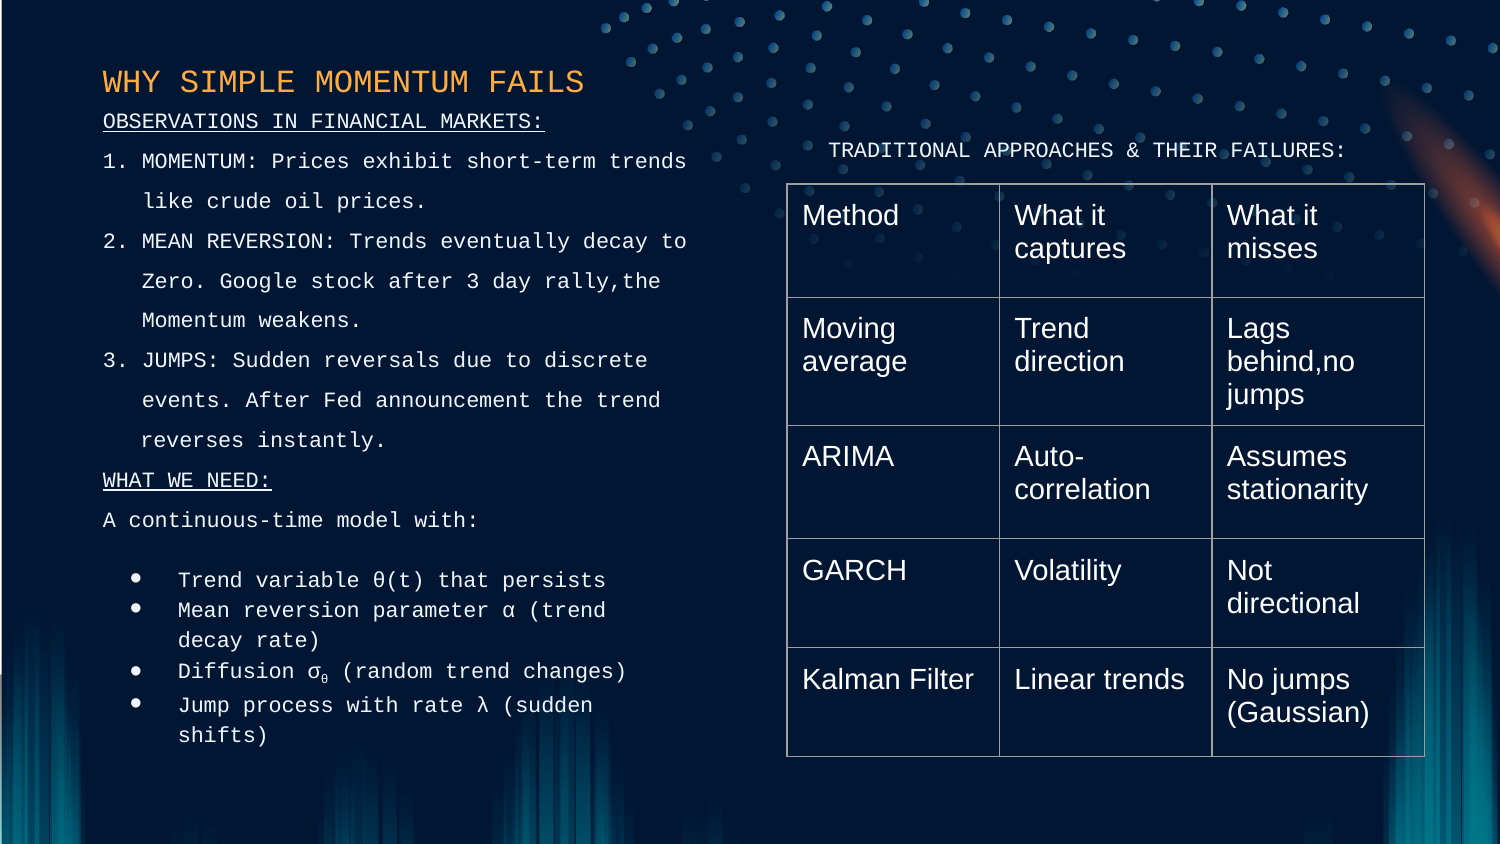

# WHY SIMPLE MOMENTUM FAILS

OBSERVATIONS IN FINANCIAL MARKETS:
1. MOMENTUM: Prices exhibit short-term trends
   like crude oil prices.
2. MEAN REVERSION: Trends eventually decay to
   Zero. Google stock after 3 day rally,the
   Momentum weakens.
3. JUMPS: Sudden reversals due to discrete
   events. After Fed announcement the trend
reverses instantly.
WHAT WE NEED:
A continuous-time model with:
Trend variable θ(t) that persists
Mean reversion parameter α (trend decay rate)
Diffusion σθ (random trend changes)
Jump process with rate λ (sudden shifts)

  TRADITIONAL APPROACHES & THEIR FAILURES:

| Method | What it captures | What it misses |
| --- | --- | --- |
| Moving average | Trend direction | Lags behind,no jumps |
| ARIMA | Auto- correlation | Assumes stationarity |
| GARCH | Volatility | Not directional |
| Kalman Filter | Linear trends | No jumps (Gaussian) |